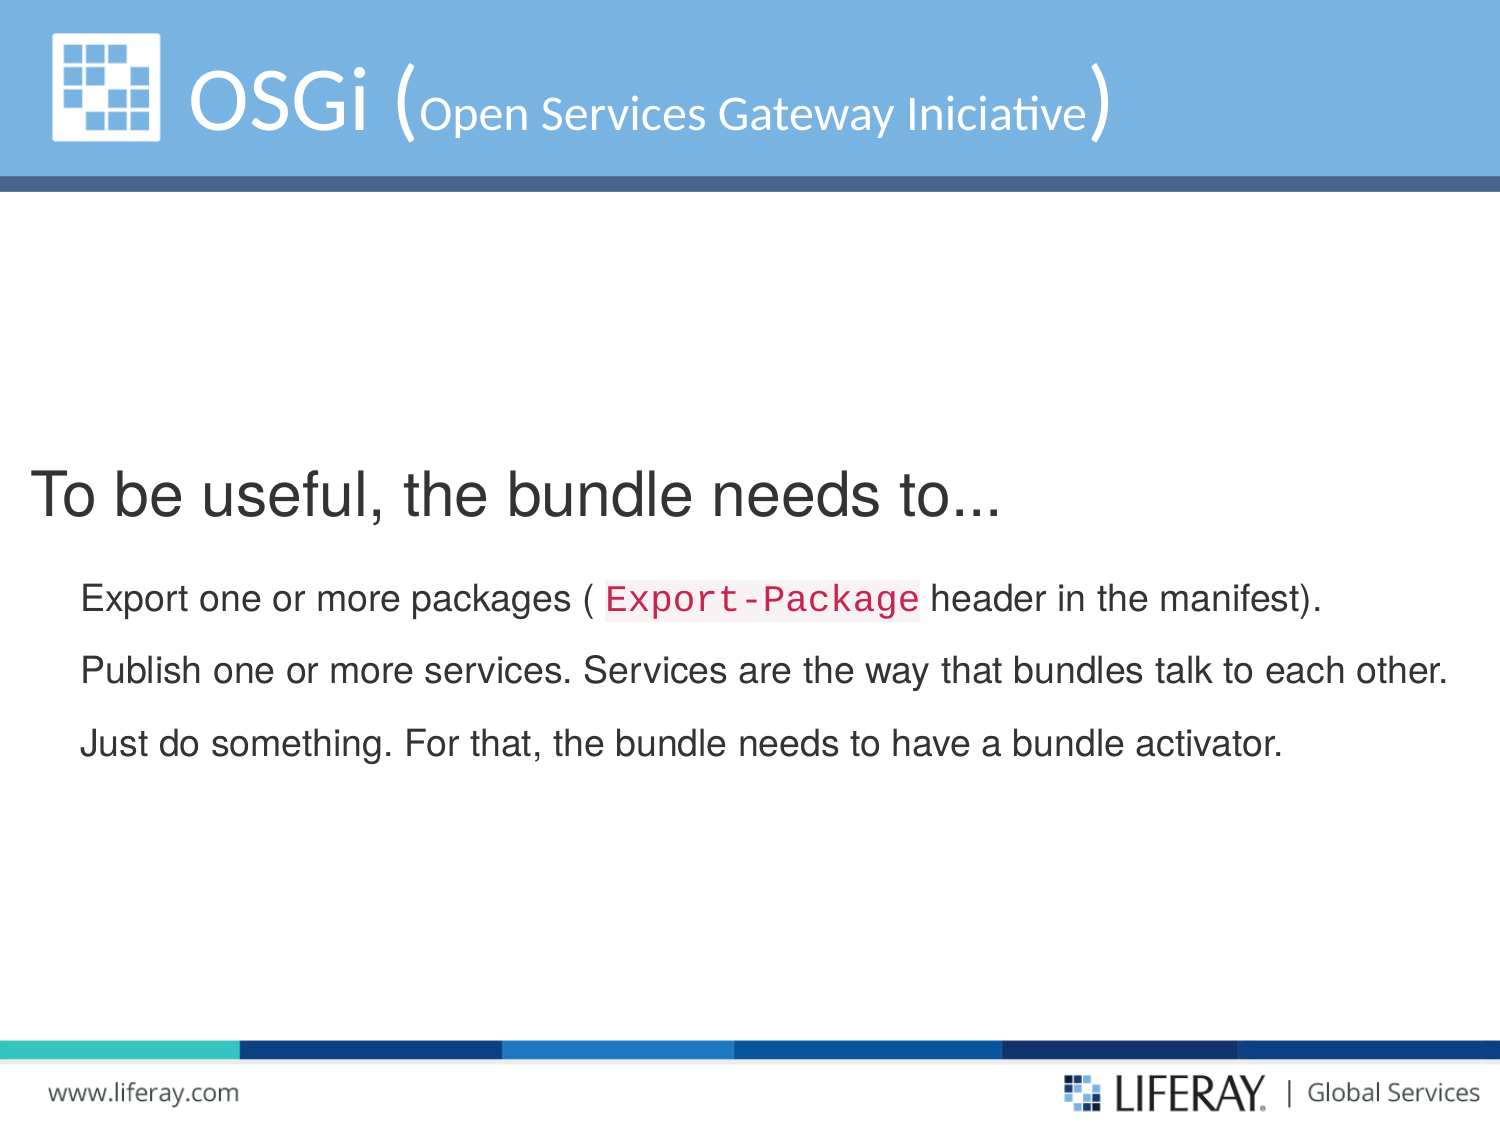

# OSGi (Open Services Gateway Iniciative)
To be useful, the bundle needs to...
Export one or more packages ( Export-Package header in the manifest).
Publish one or more services. Services are the way that bundles talk to each other.
Just do something. For that, the bundle needs to have a bundle activator.